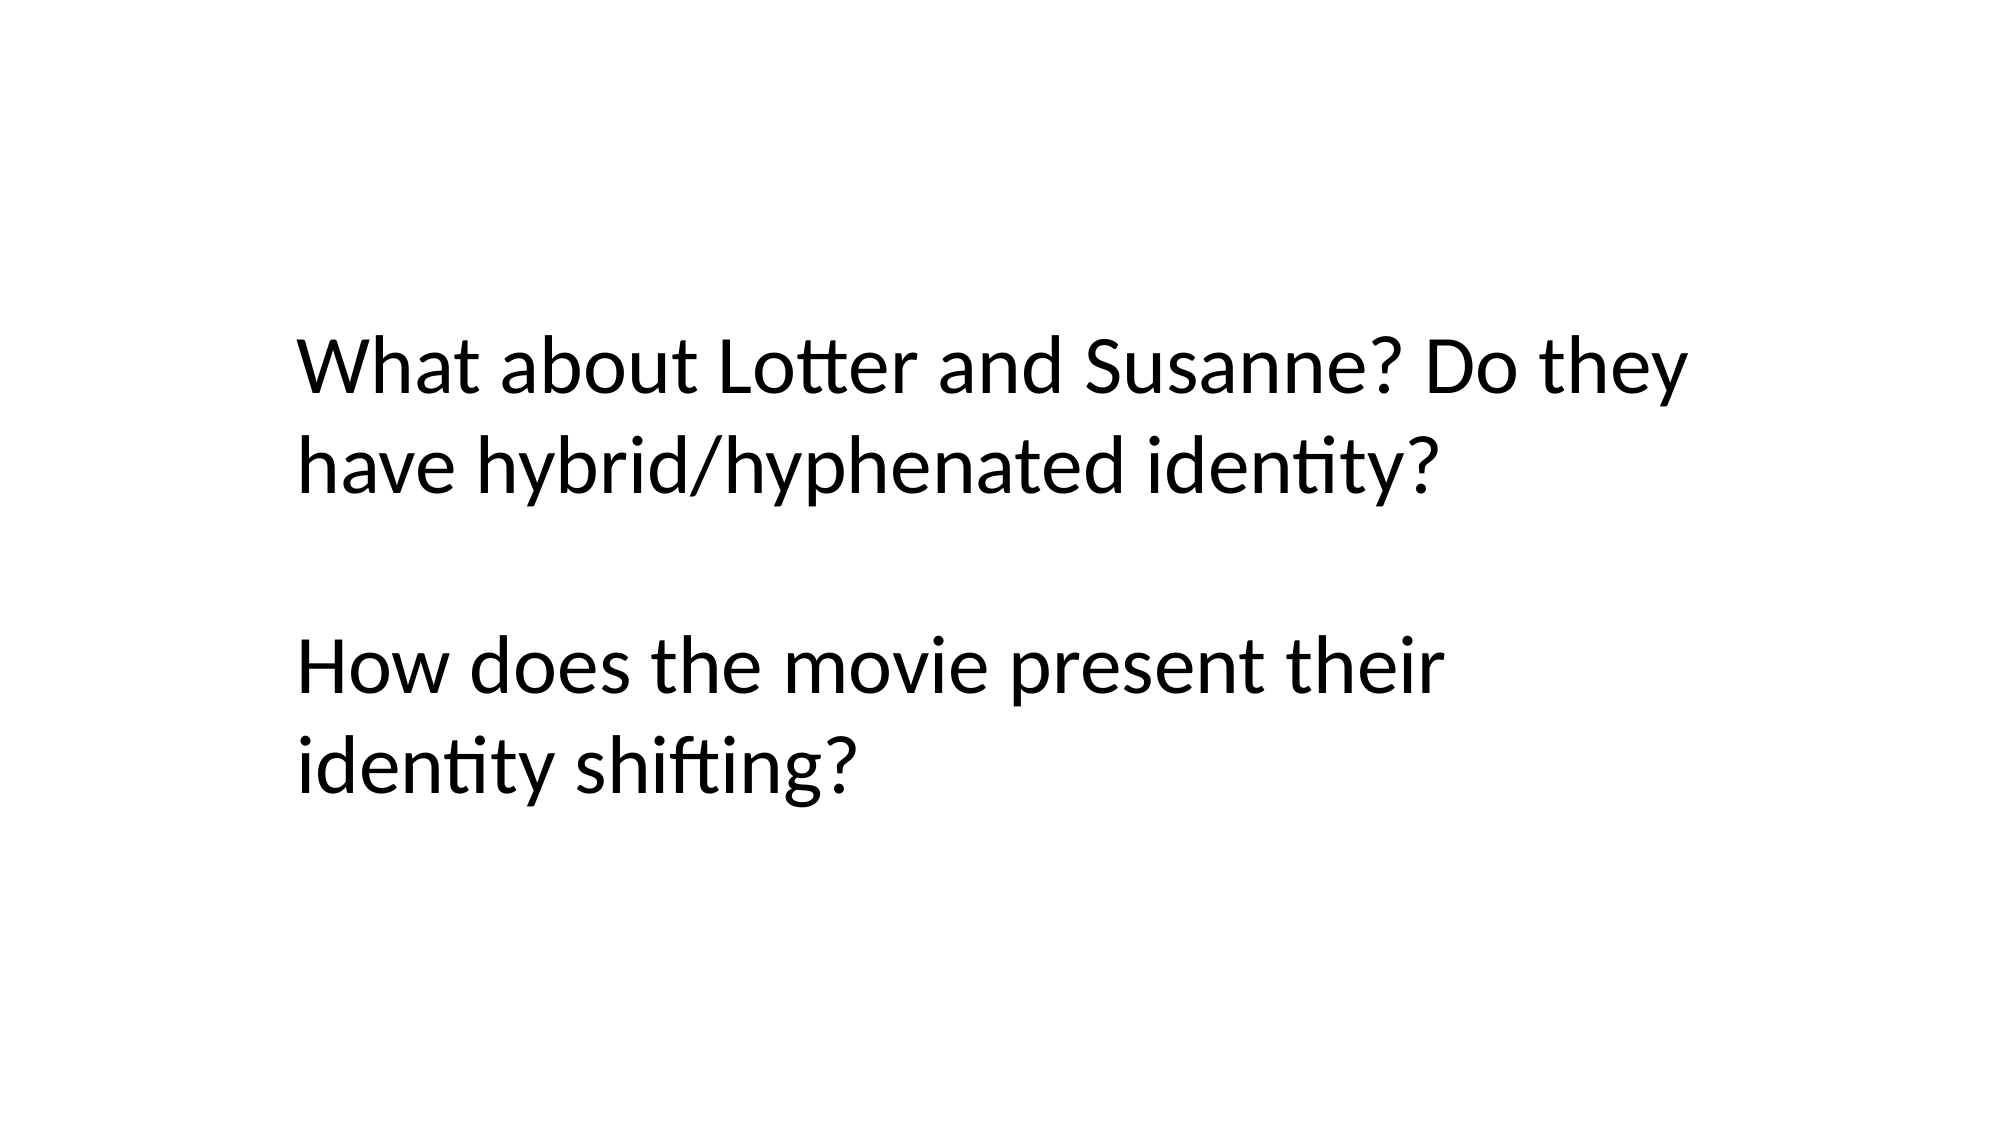

What about Lotter and Susanne? Do they have hybrid/hyphenated identity?

How does the movie present their identity shifting?